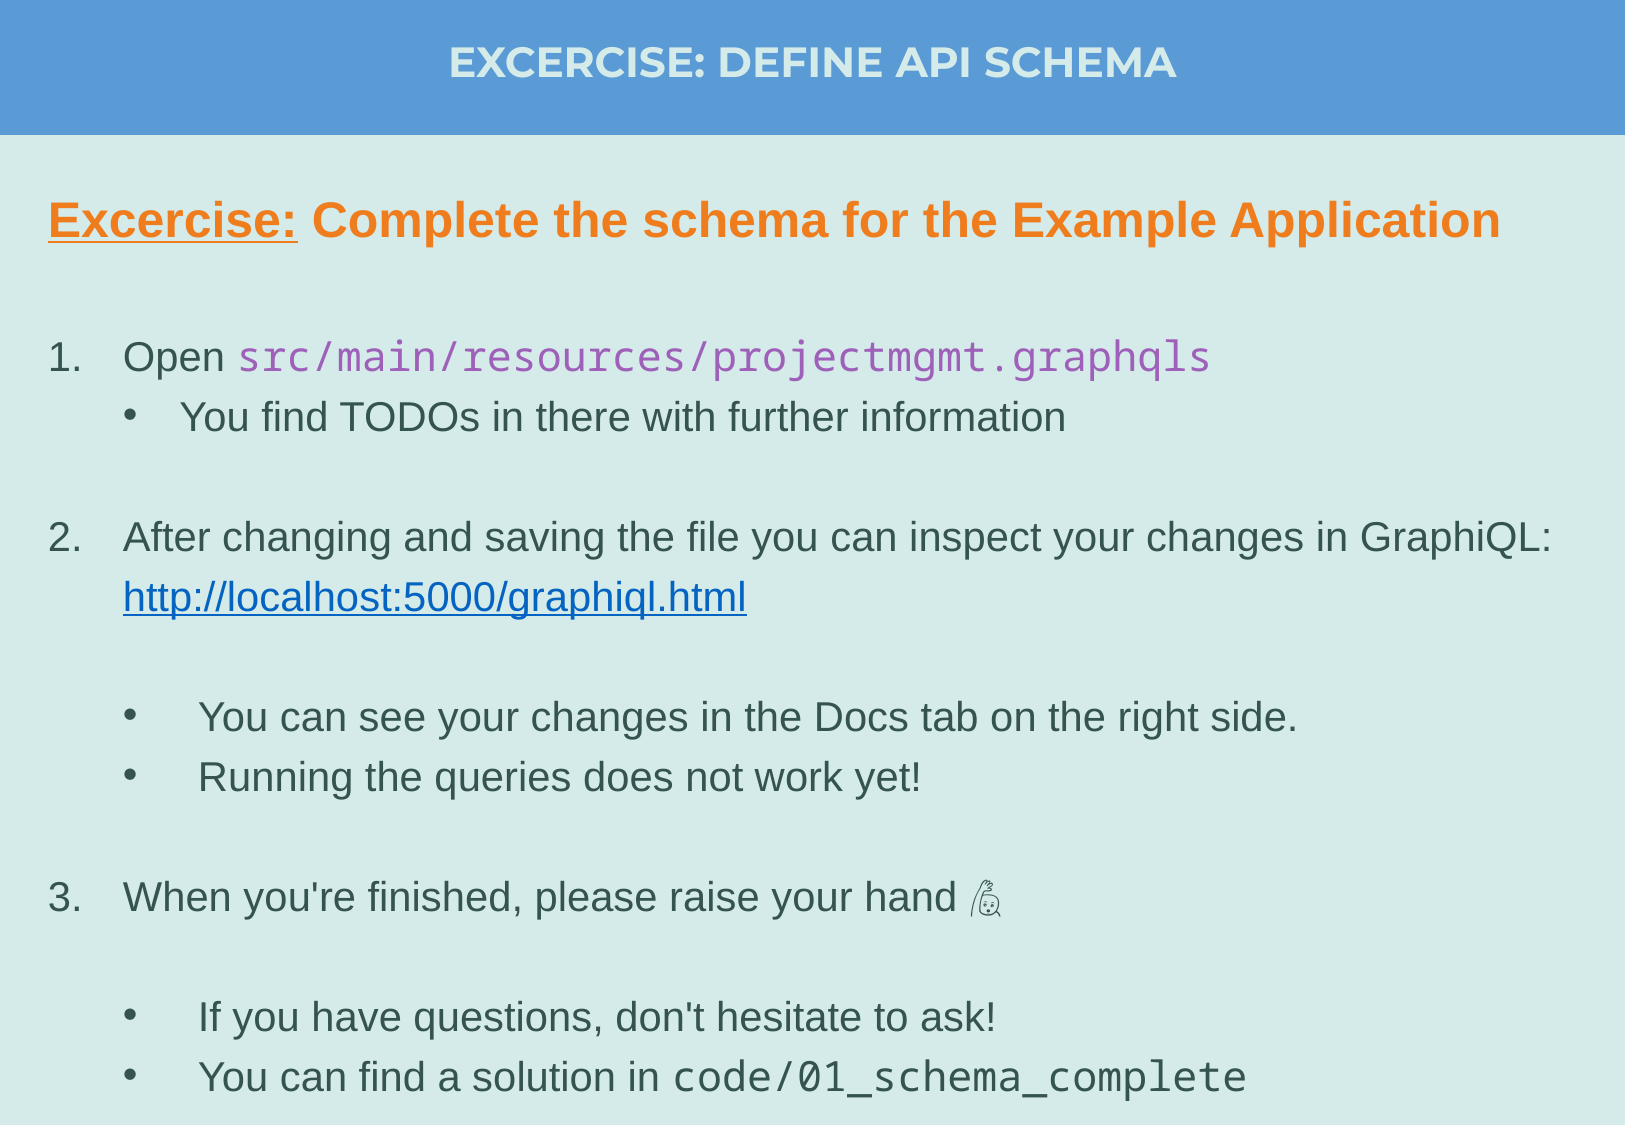

# Excercise: Define API Schema
Excercise: Complete the schema for the Example Application

Open src/main/resources/projectmgmt.graphqls
You find TODOs in there with further information

After changing and saving the file you can inspect your changes in GraphiQL:
http://localhost:5000/graphiql.html
You can see your changes in the Docs tab on the right side.
Running the queries does not work yet!

When you're finished, please raise your hand 🙋
If you have questions, don't hesitate to ask!
You can find a solution in code/01_schema_complete